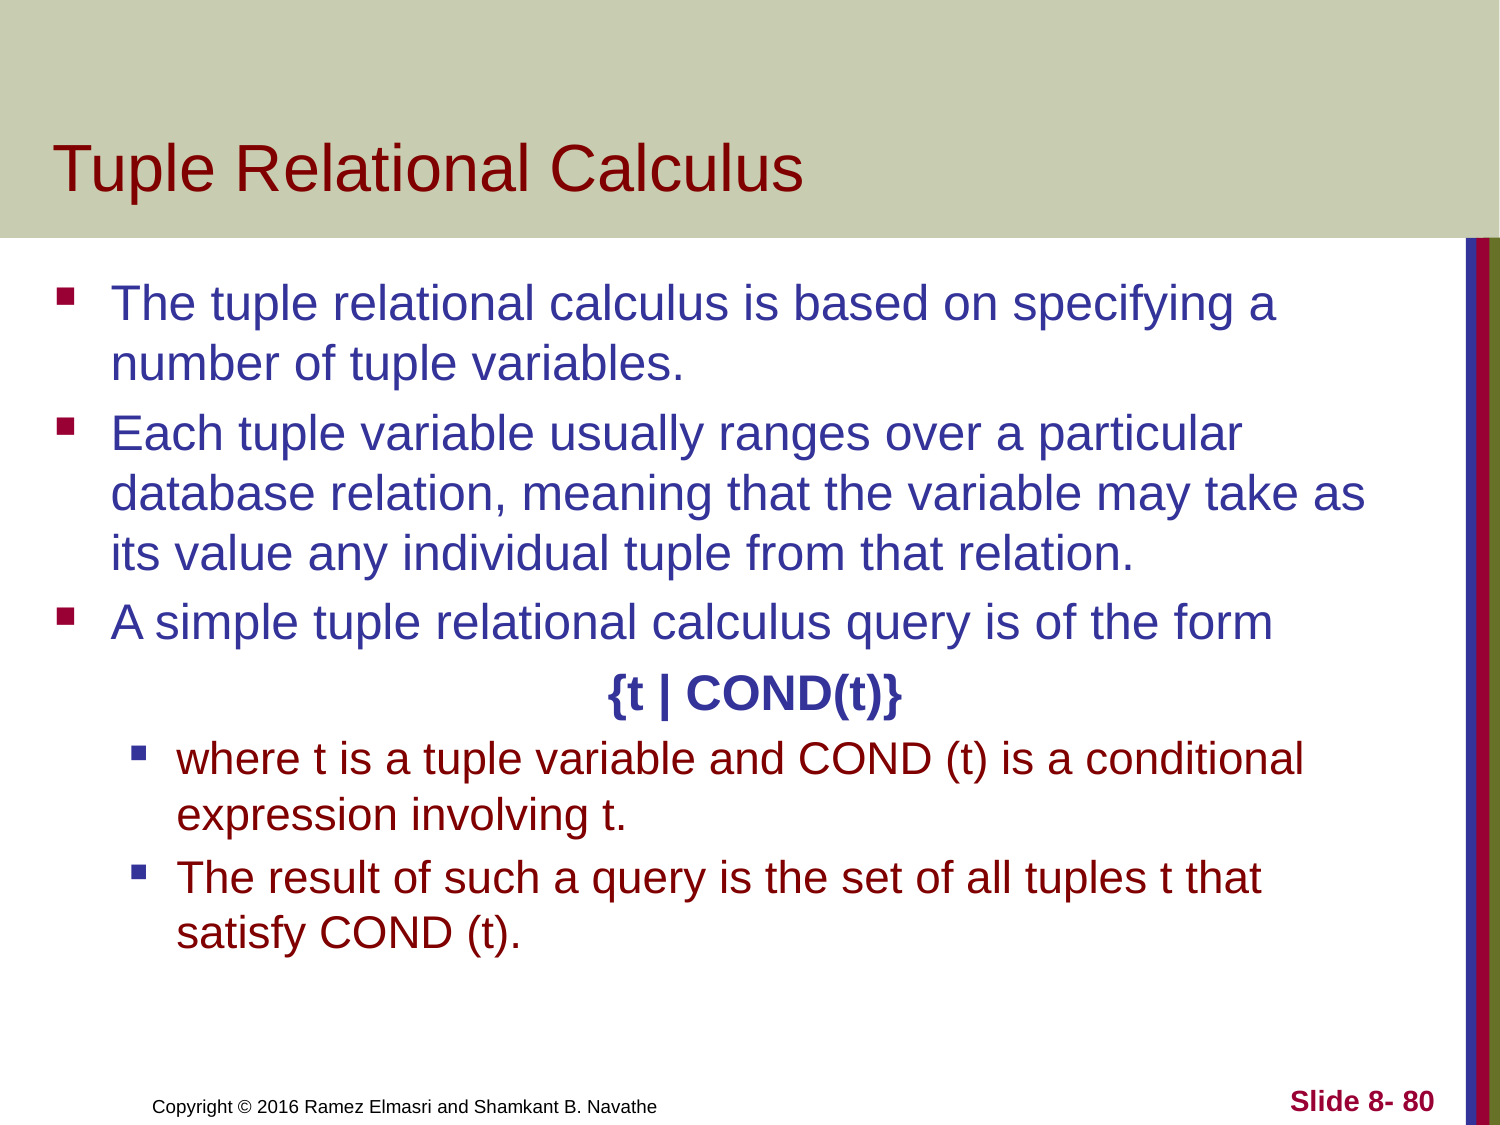

# Tuple Relational Calculus
The tuple relational calculus is based on specifying a number of tuple variables.
Each tuple variable usually ranges over a particular database relation, meaning that the variable may take as its value any individual tuple from that relation.
A simple tuple relational calculus query is of the form
	{t | COND(t)}
where t is a tuple variable and COND (t) is a conditional expression involving t.
The result of such a query is the set of all tuples t that satisfy COND (t).
Slide 8- 80